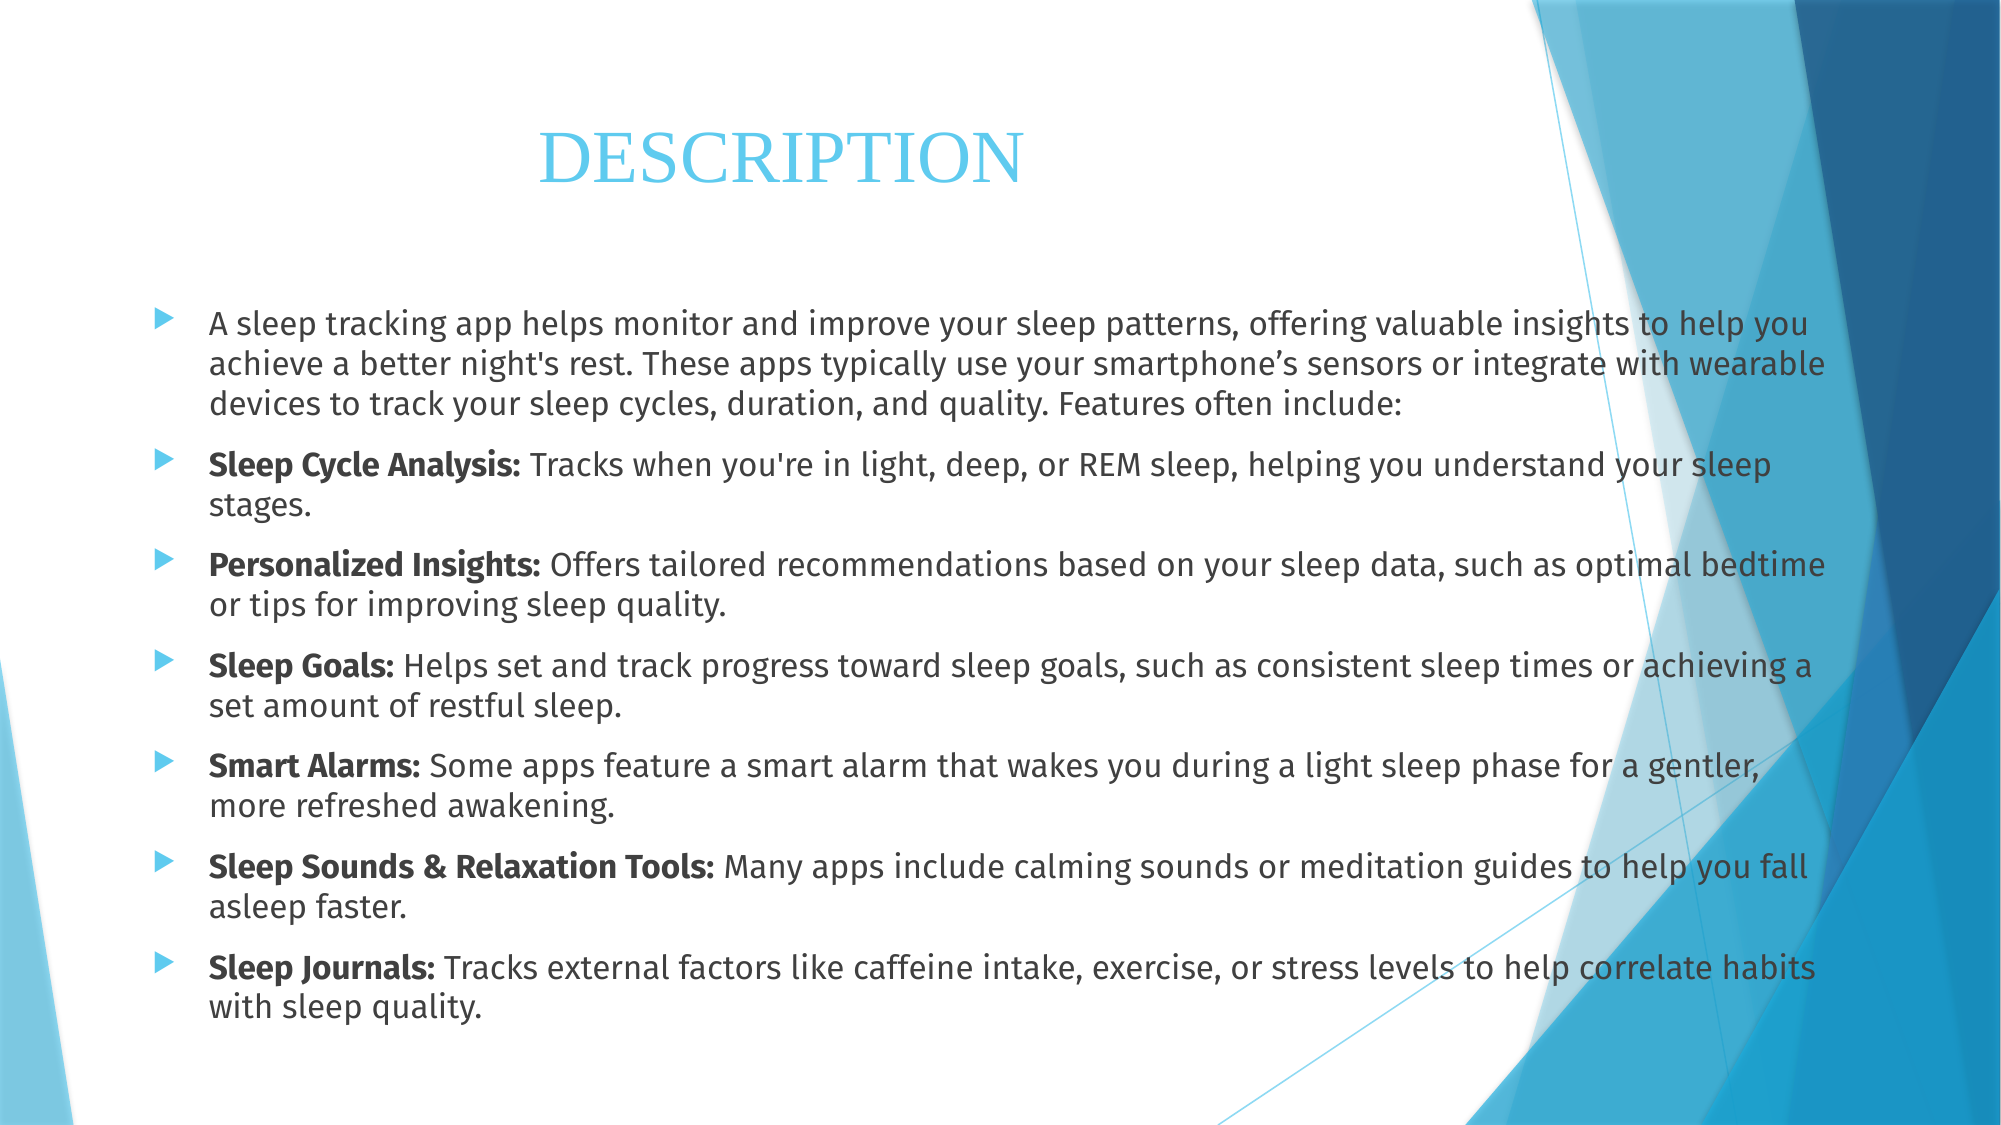

# DESCRIPTION

A sleep tracking app helps monitor and improve your sleep patterns, offering valuable insights to help you achieve a better night's rest. These apps typically use your smartphone’s sensors or integrate with wearable devices to track your sleep cycles, duration, and quality. Features often include:
Sleep Cycle Analysis: Tracks when you're in light, deep, or REM sleep, helping you understand your sleep stages.
Personalized Insights: Offers tailored recommendations based on your sleep data, such as optimal bedtime or tips for improving sleep quality.
Sleep Goals: Helps set and track progress toward sleep goals, such as consistent sleep times or achieving a set amount of restful sleep.
Smart Alarms: Some apps feature a smart alarm that wakes you during a light sleep phase for a gentler, more refreshed awakening.
Sleep Sounds & Relaxation Tools: Many apps include calming sounds or meditation guides to help you fall asleep faster.
Sleep Journals: Tracks external factors like caffeine intake, exercise, or stress levels to help correlate habits with sleep quality.